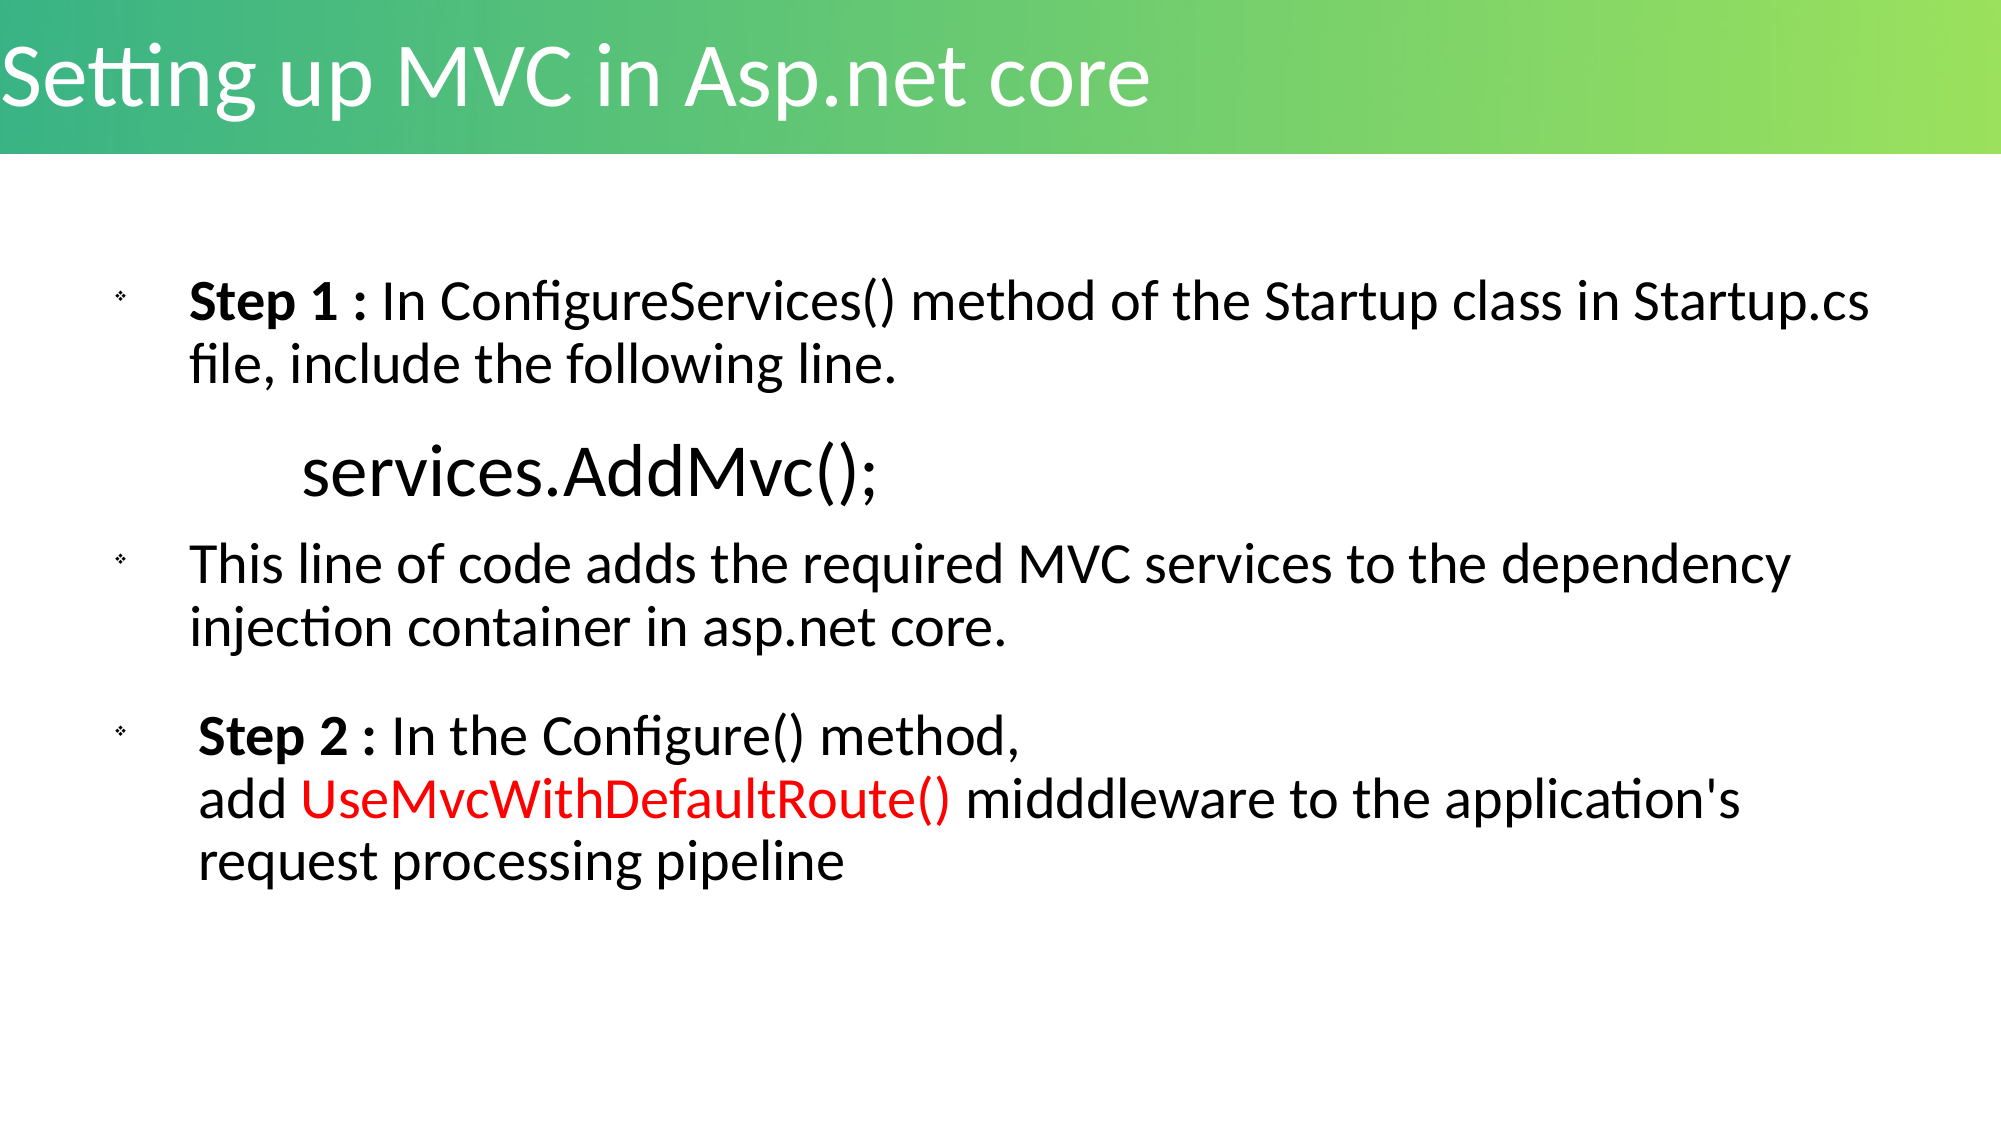

Setting up MVC in Asp.net core
Step 1 : In ConfigureServices() method of the Startup class in Startup.cs file, include the following line.
services.AddMvc();
This line of code adds the required MVC services to the dependency injection container in asp.net core.
Step 2 : In the Configure() method, add UseMvcWithDefaultRoute() midddleware to the application's request processing pipeline